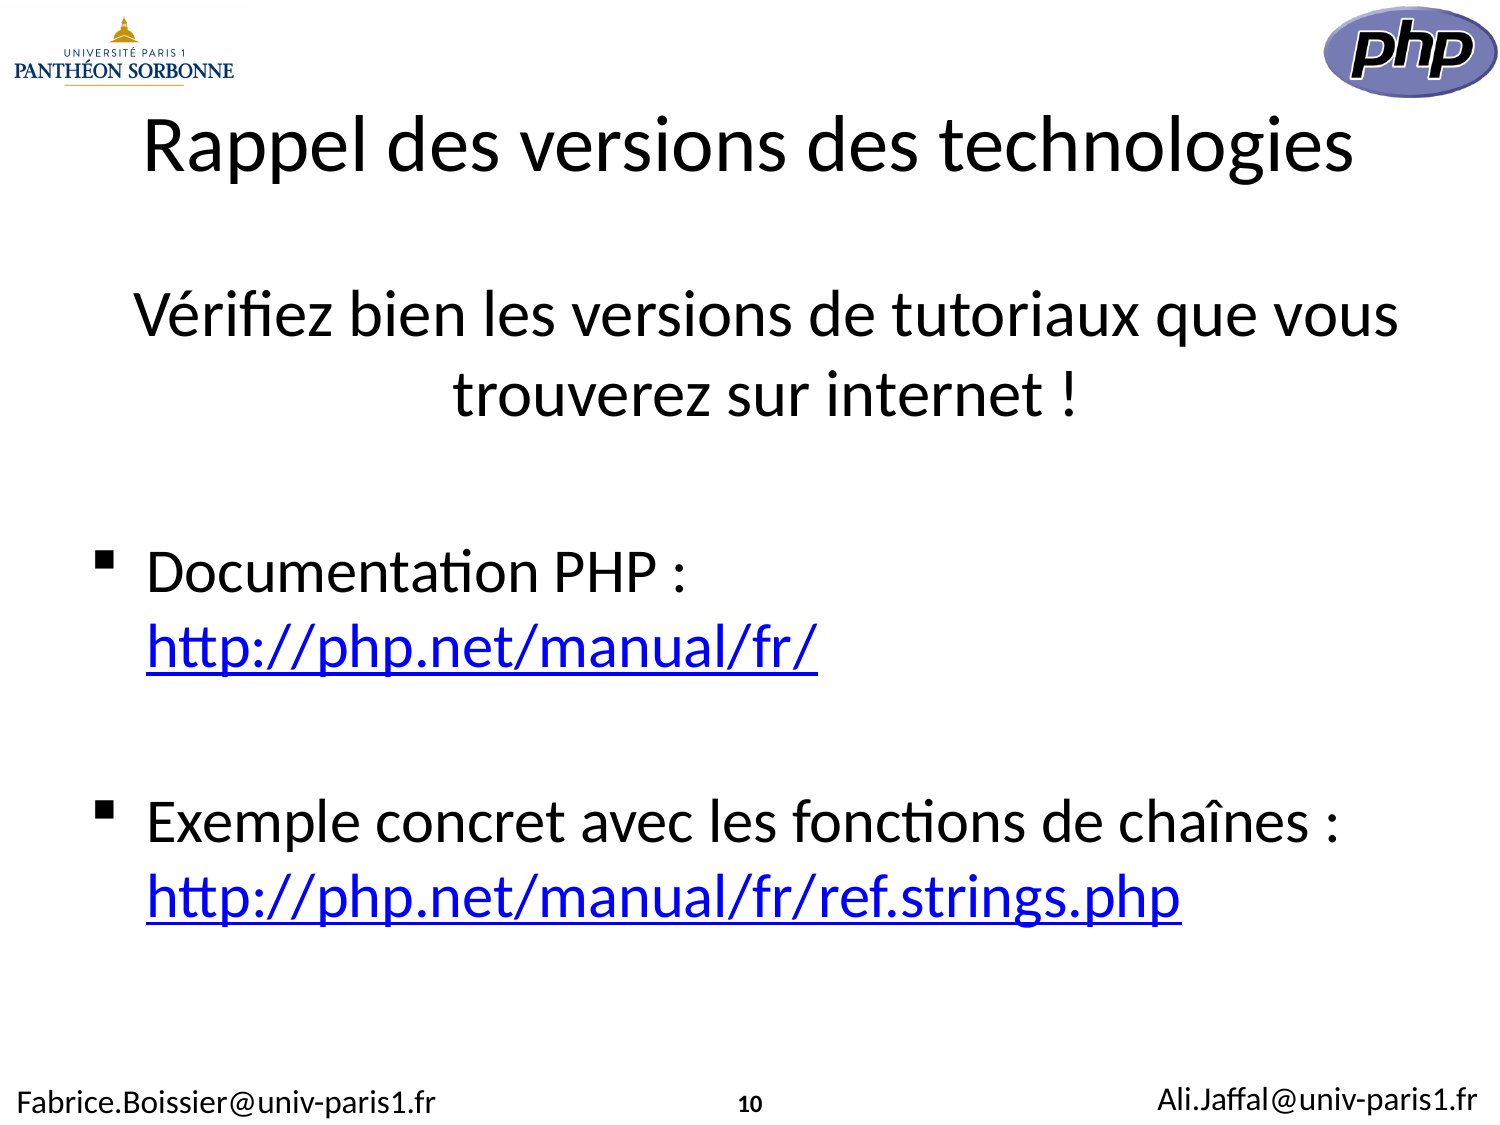

# Rappel des versions des technologies
Vérifiez bien les versions de tutoriaux que vous trouverez sur internet !

Documentation PHP :
http://php.net/manual/fr/

Exemple concret avec les fonctions de chaînes :
http://php.net/manual/fr/ref.strings.php

10